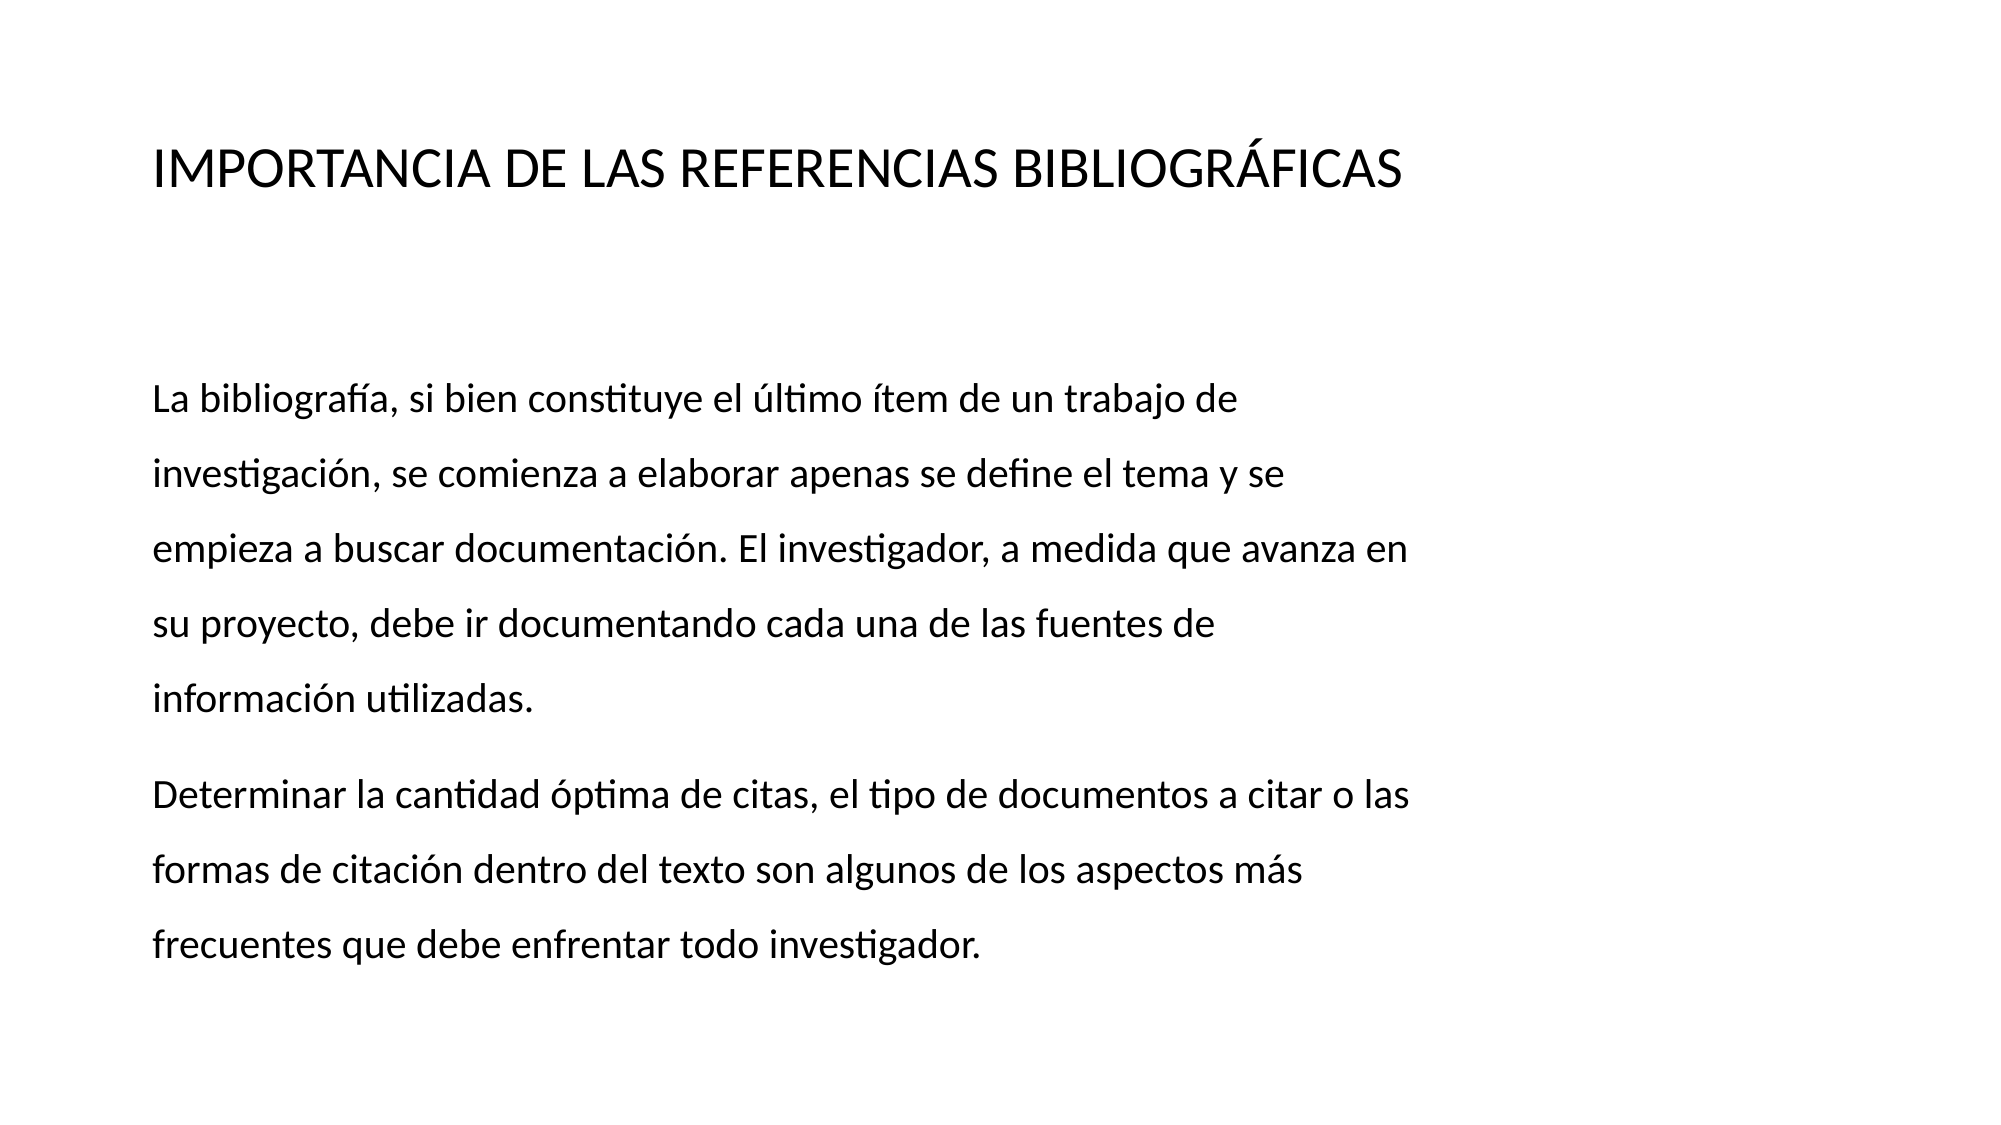

# IMPORTANCIA DE LAS REFERENCIAS BIBLIOGRÁFICAS
La bibliografía, si bien constituye el último ítem de un trabajo de investigación, se comienza a elaborar apenas se define el tema y se empieza a buscar documentación. El investigador, a medida que avanza en su proyecto, debe ir documentando cada una de las fuentes de información utilizadas.
Determinar la cantidad óptima de citas, el tipo de documentos a citar o las formas de citación dentro del texto son algunos de los aspectos más frecuentes que debe enfrentar todo investigador.